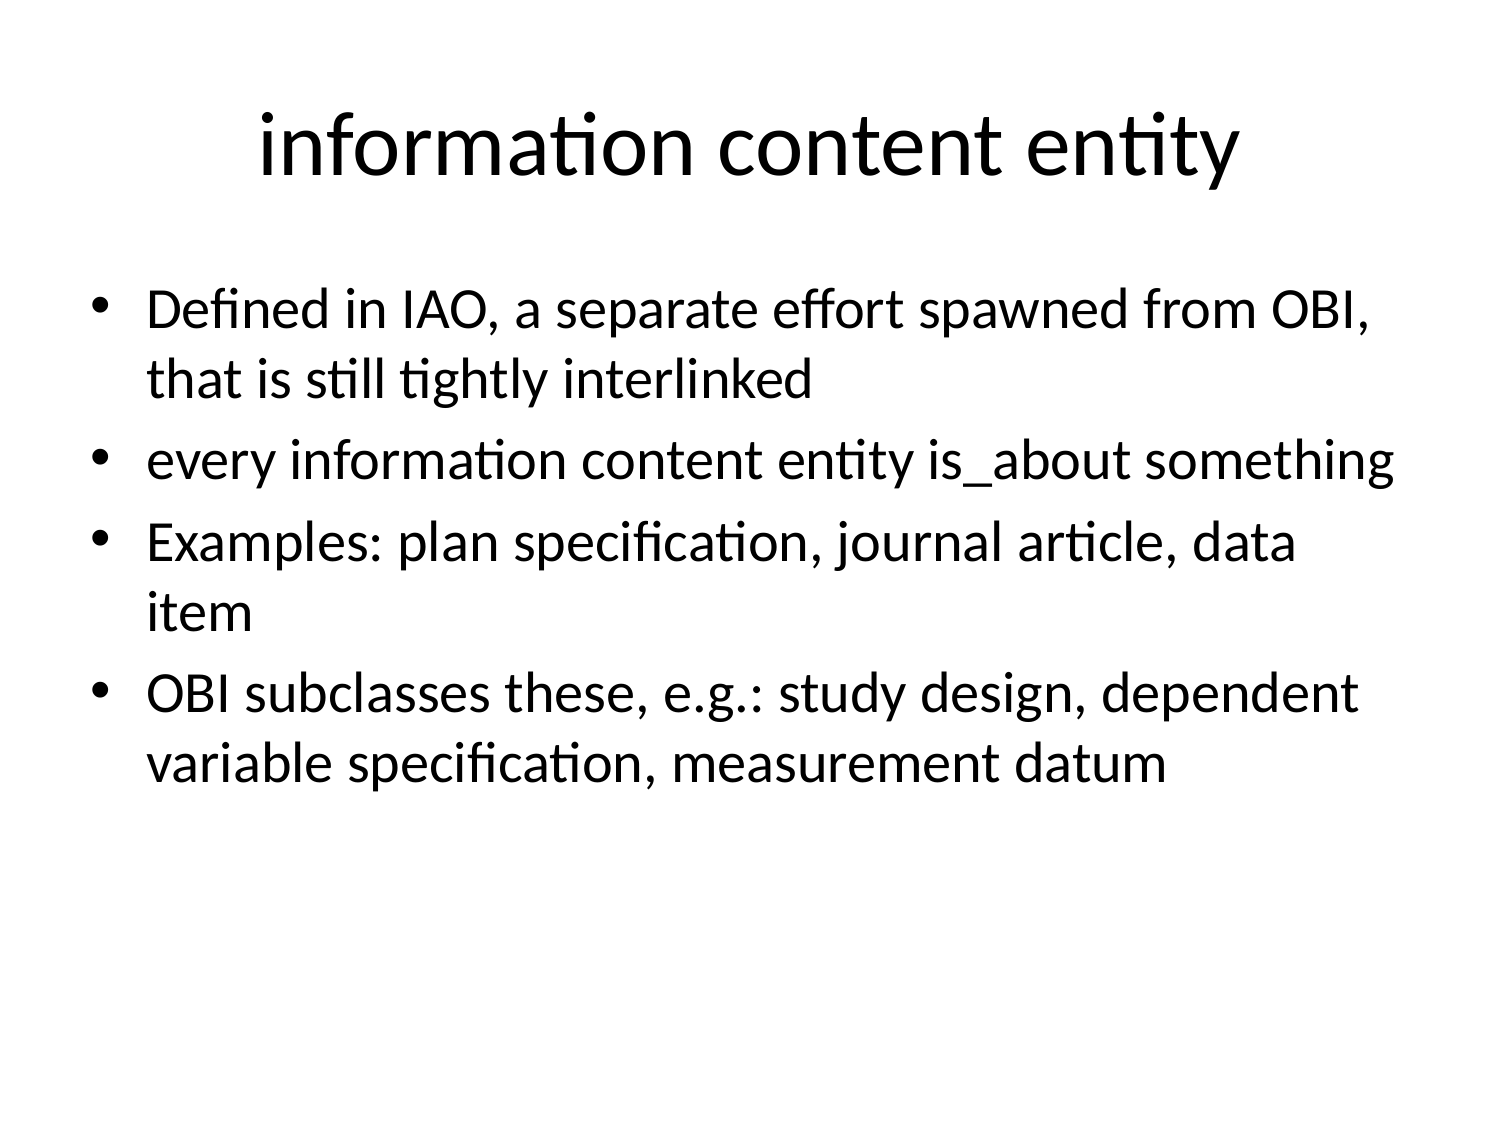

# information content entity
Defined in IAO, a separate effort spawned from OBI, that is still tightly interlinked
every information content entity is_about something
Examples: plan specification, journal article, data item
OBI subclasses these, e.g.: study design, dependent variable specification, measurement datum